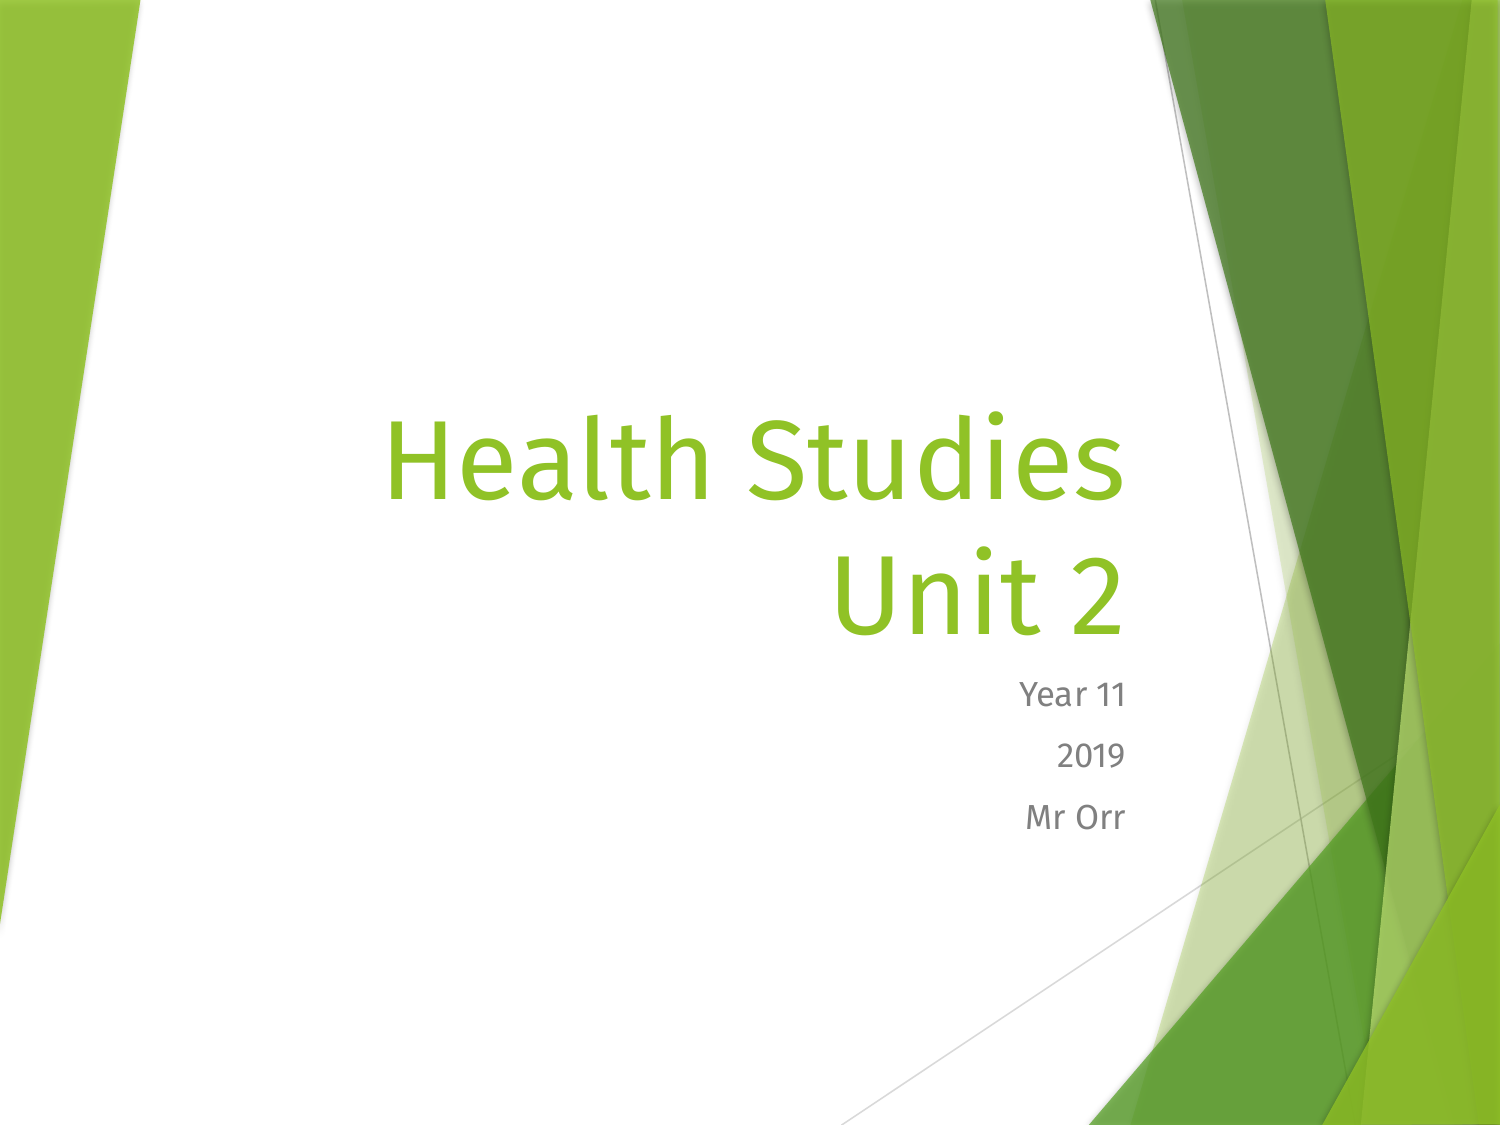

# Health Studies Unit 2
Year 11
2019
Mr Orr